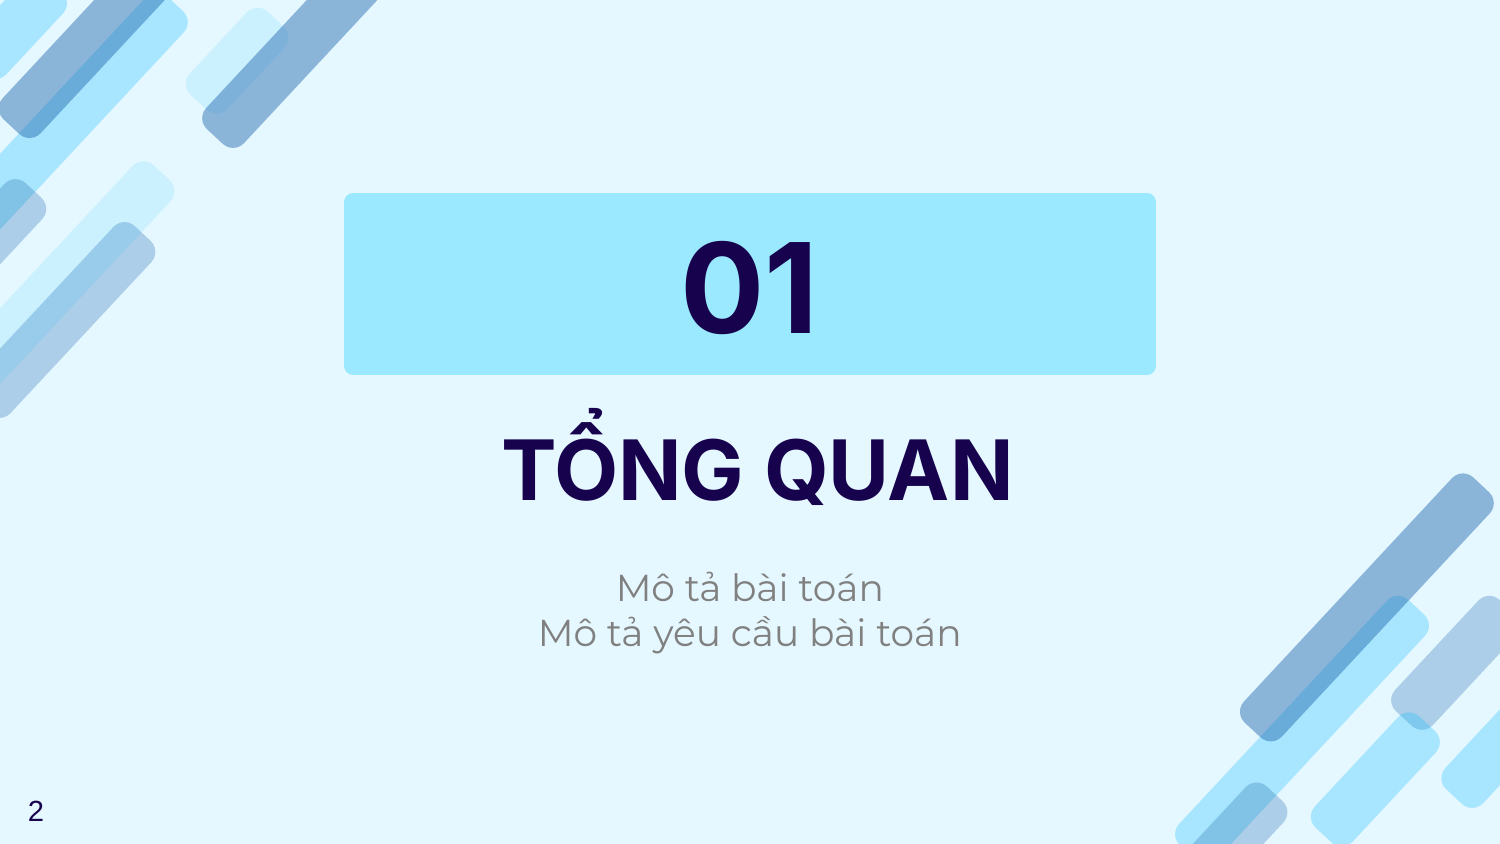

01
# TỔNG QUAN
Mô tả bài toán
Mô tả yêu cầu bài toán
2